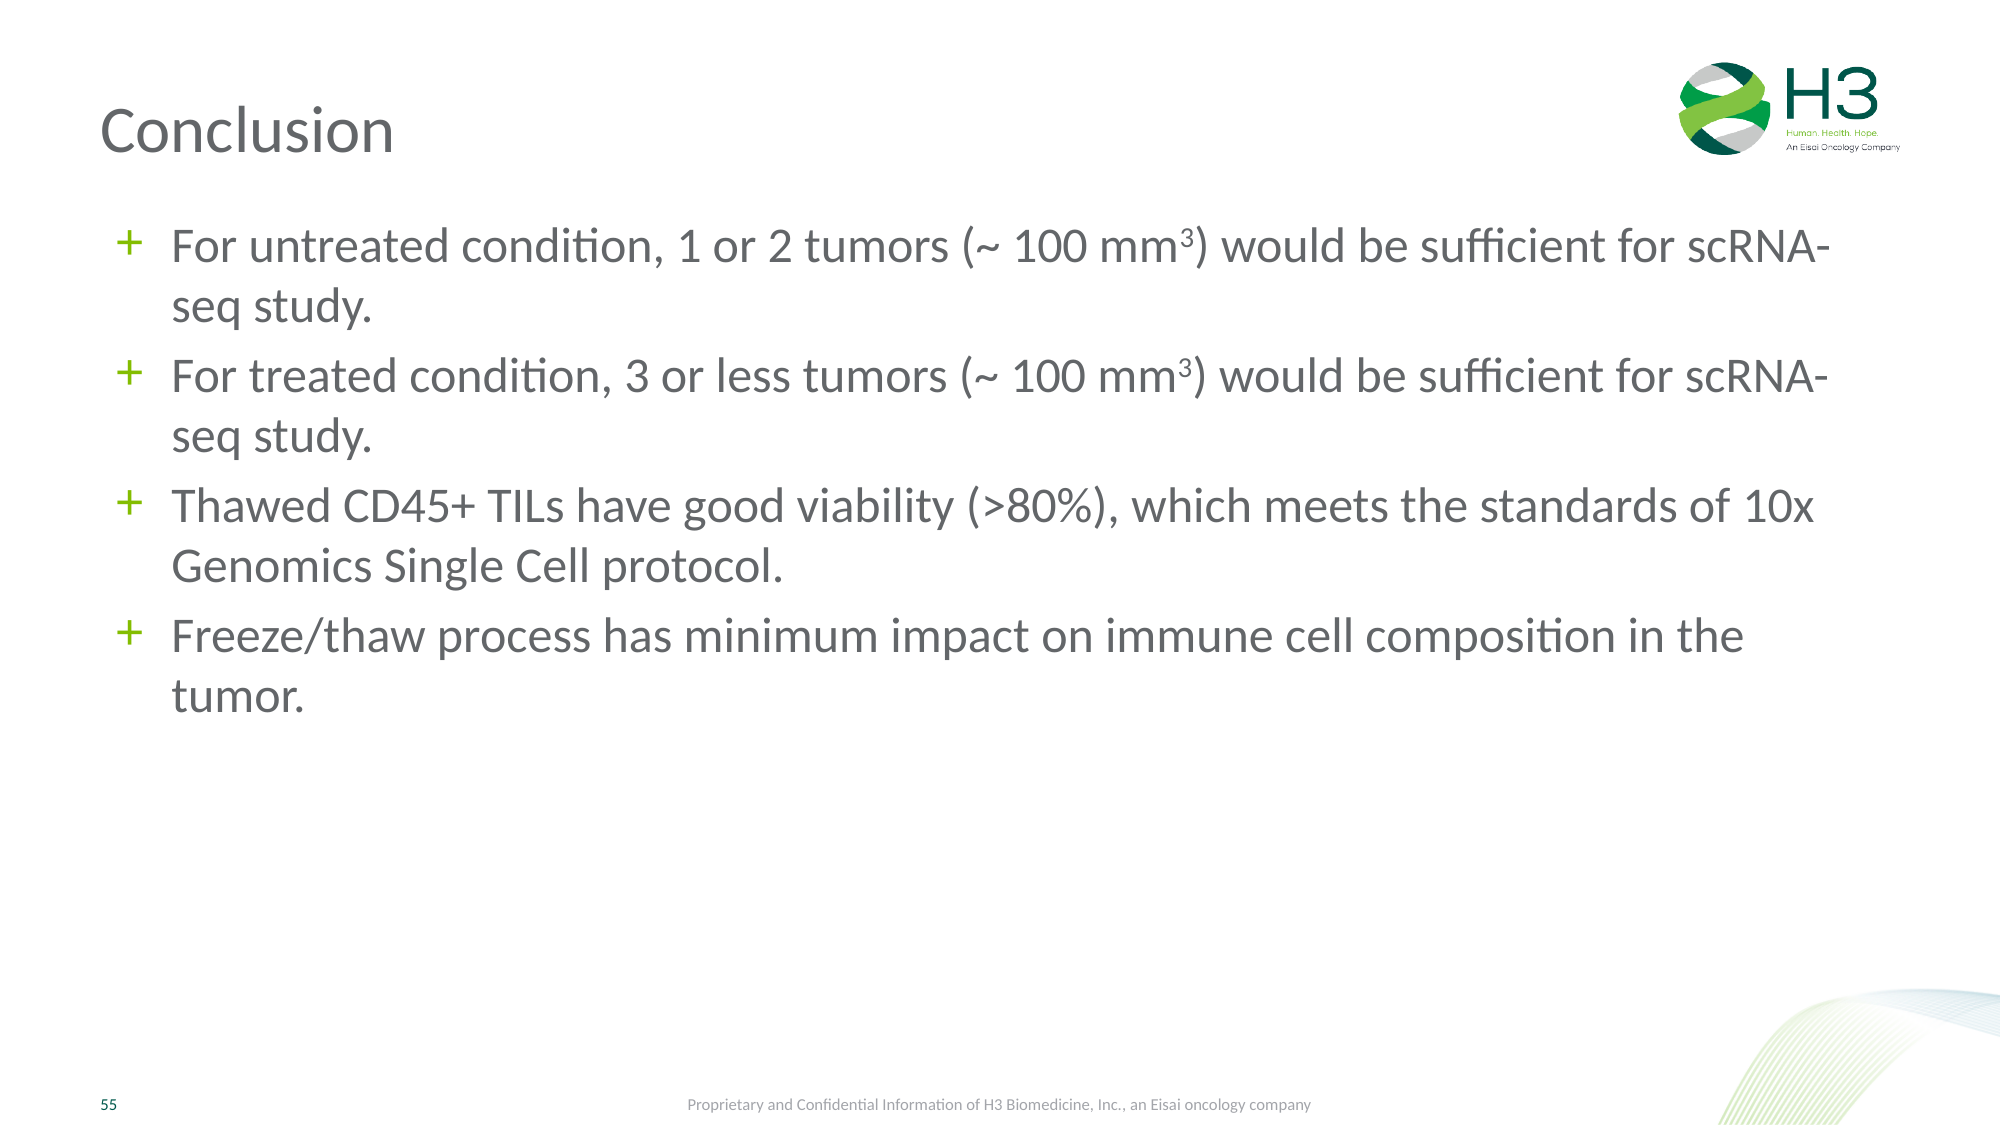

# Conclusion
For untreated condition, 1 or 2 tumors (~ 100 mm3) would be sufficient for scRNA-seq study.
For treated condition, 3 or less tumors (~ 100 mm3) would be sufficient for scRNA-seq study.
Thawed CD45+ TILs have good viability (>80%), which meets the standards of 10x Genomics Single Cell protocol.
Freeze/thaw process has minimum impact on immune cell composition in the tumor.

Proprietary and Confidential Information of H3 Biomedicine, Inc., an Eisai oncology company
55